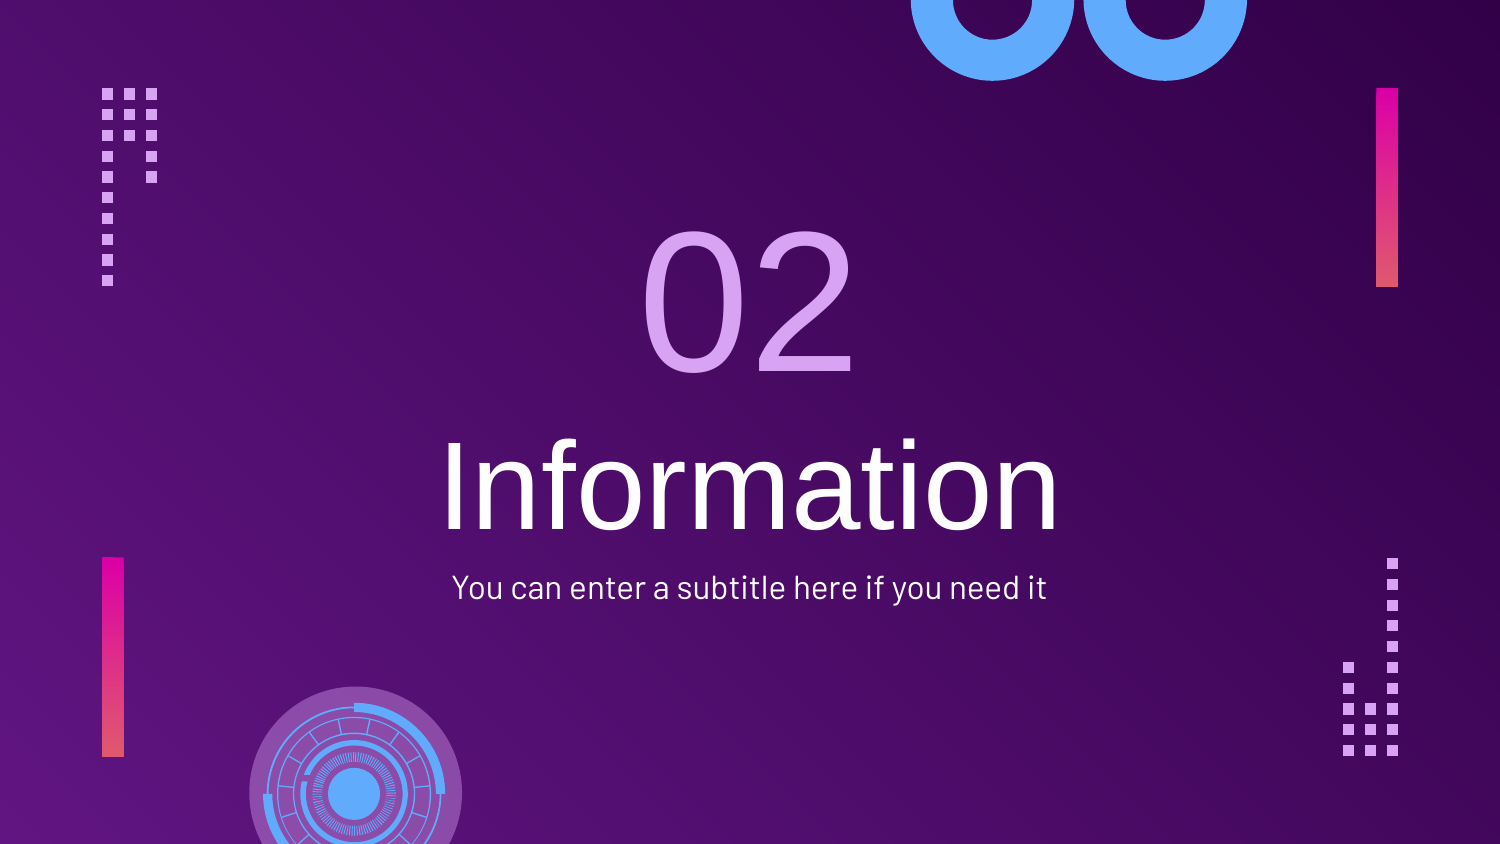

02
# Information

You can enter a subtitle here if you need it